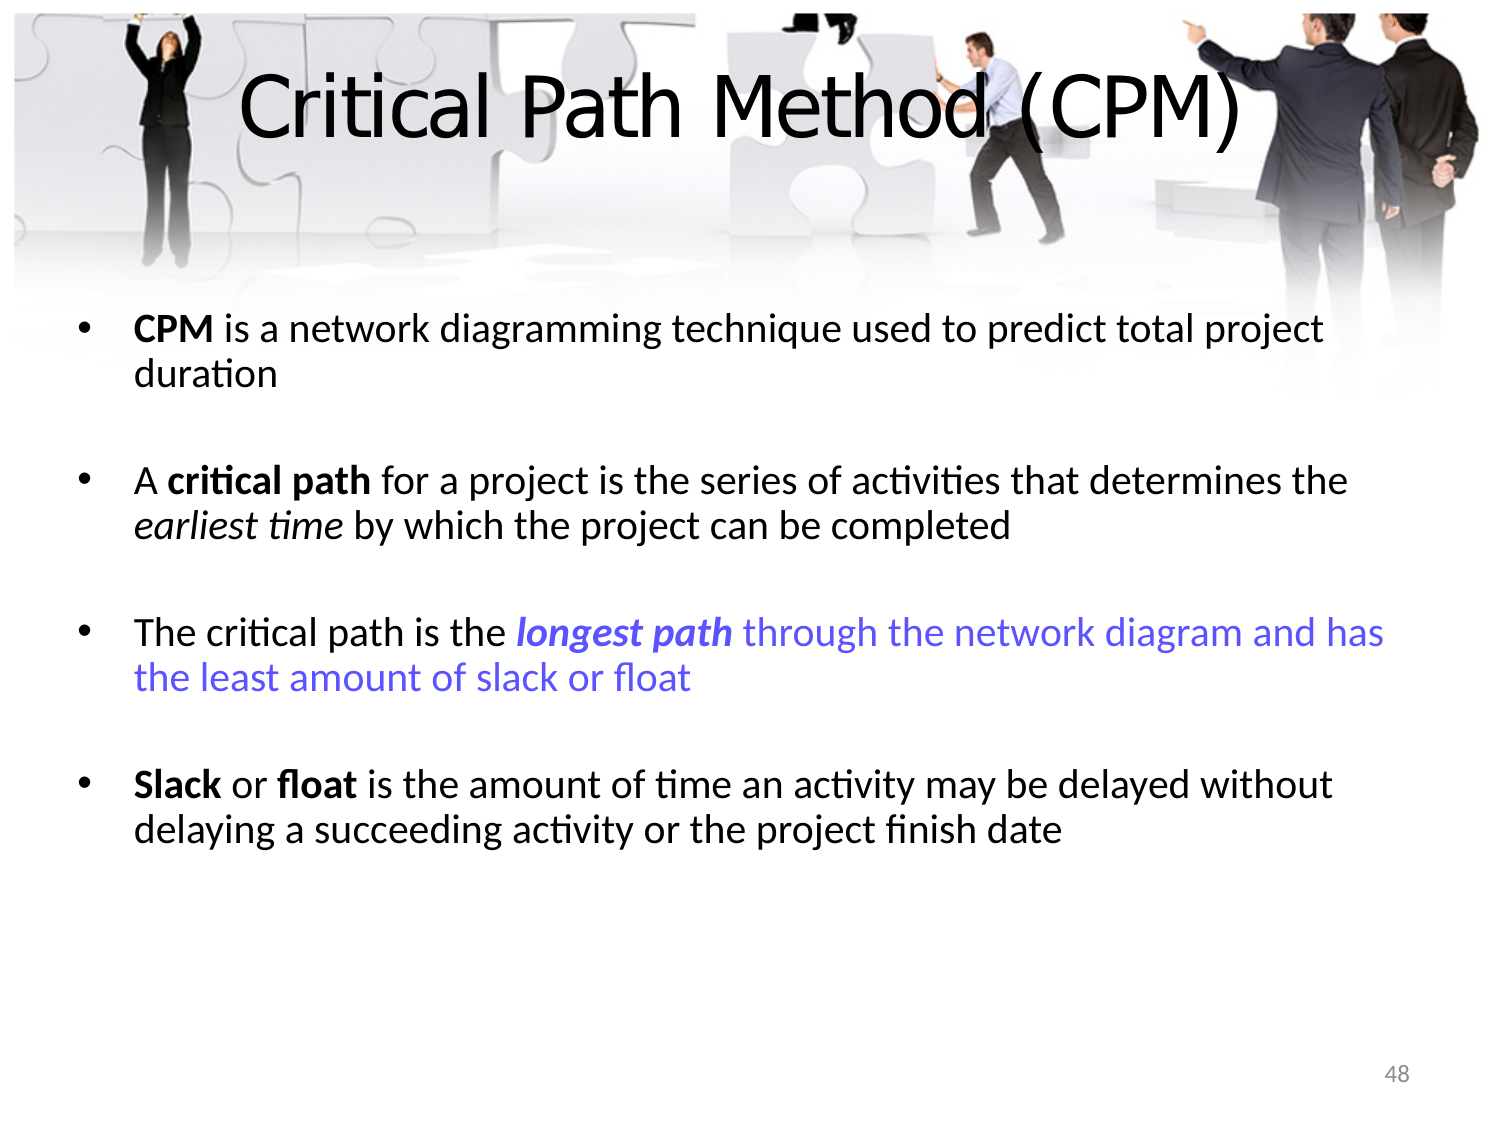

# Critical Path Method (CPM)

CPM is a network diagramming technique used to predict total project duration

A critical path for a project is the series of activities that determines the earliest time by which the project can be completed

The critical path is the longest path through the network diagram and has the least amount of slack or float

Slack or float is the amount of time an activity may be delayed without delaying a succeeding activity or the project finish date
48